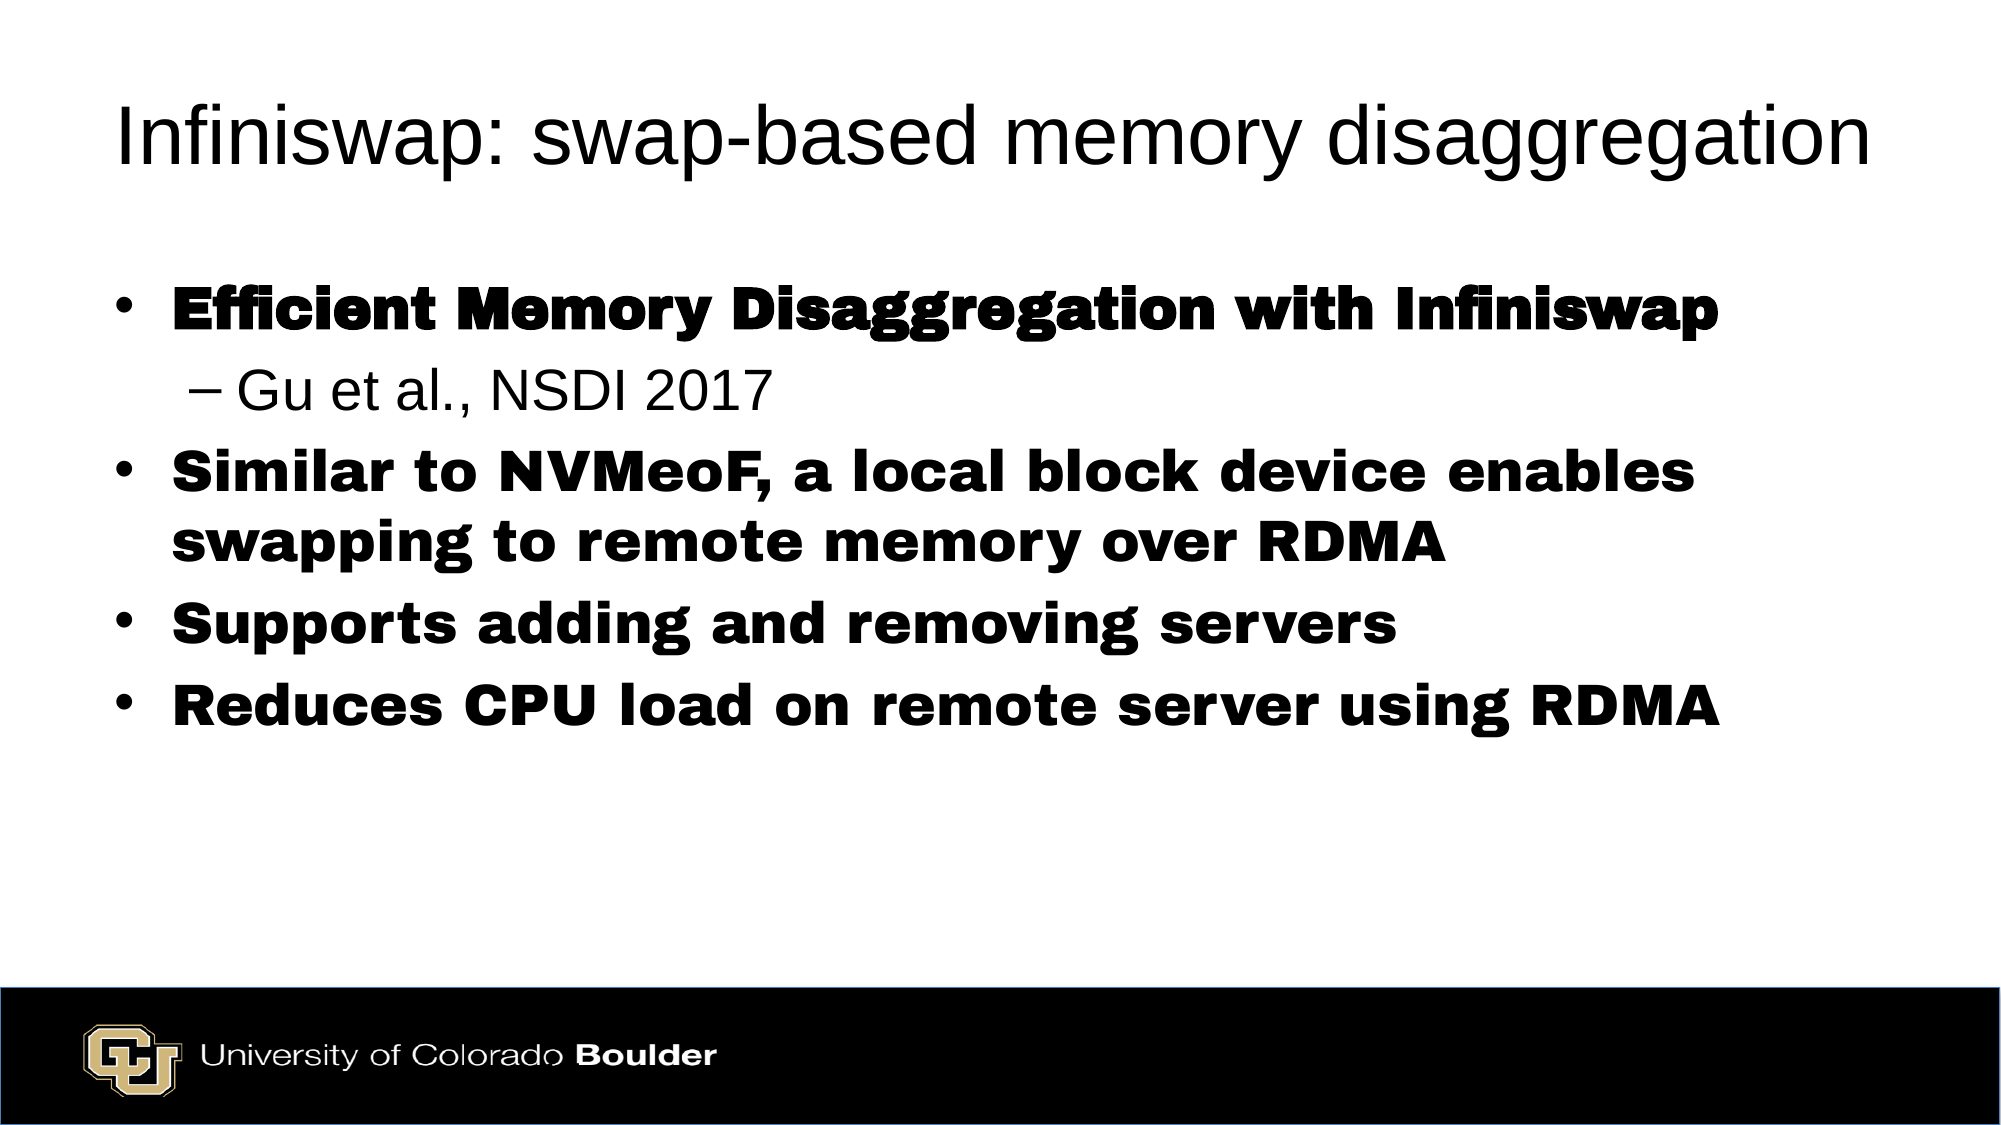

# Infiniswap: swap-based memory disaggregation
Efficient Memory Disaggregation with Infiniswap
Gu et al., NSDI 2017
Similar to NVMeoF, a local block device enables swapping to remote memory over RDMA
Supports adding and removing servers
Reduces CPU load on remote server using RDMA